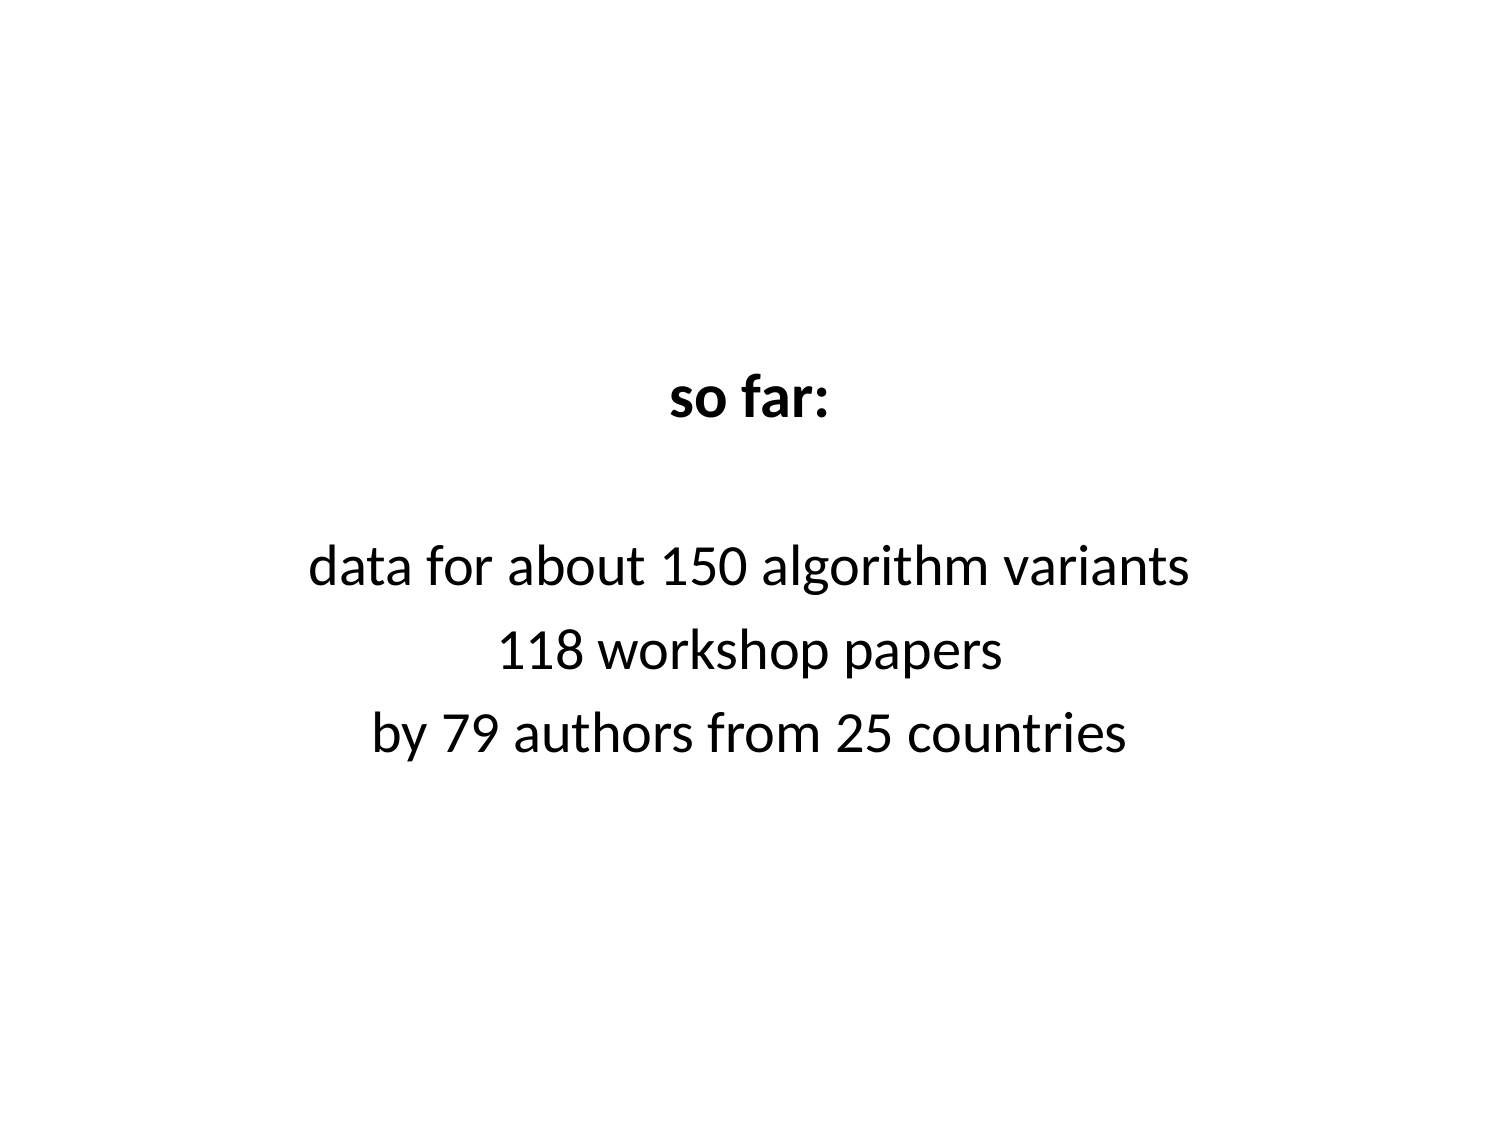

so far:

data for about 150 algorithm variants
118 workshop papers
by 79 authors from 25 countries